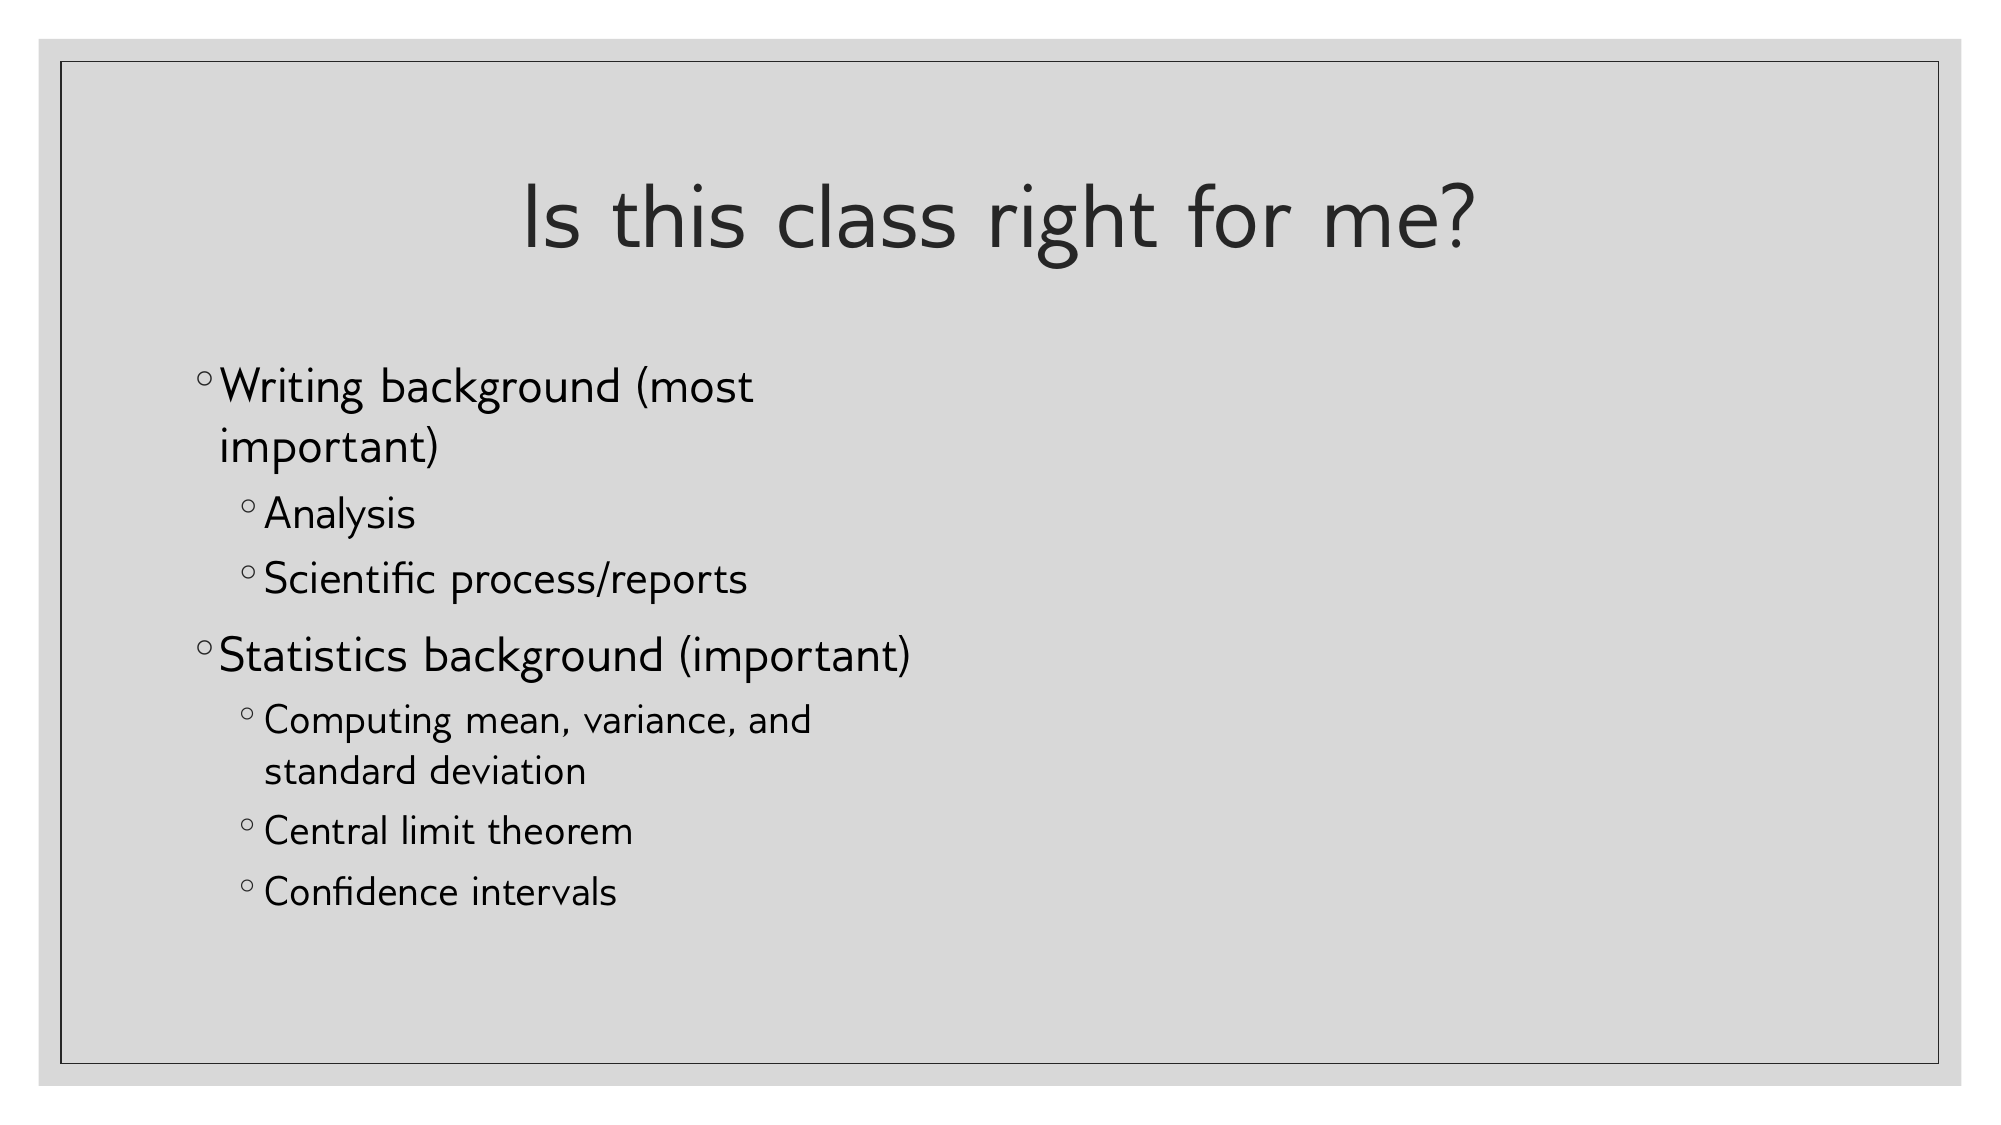

# Is this class right for me?
Writing background (most important)
Analysis
Scientific process/reports
Statistics background (important)
Computing mean, variance, and standard deviation
Central limit theorem
Confidence intervals